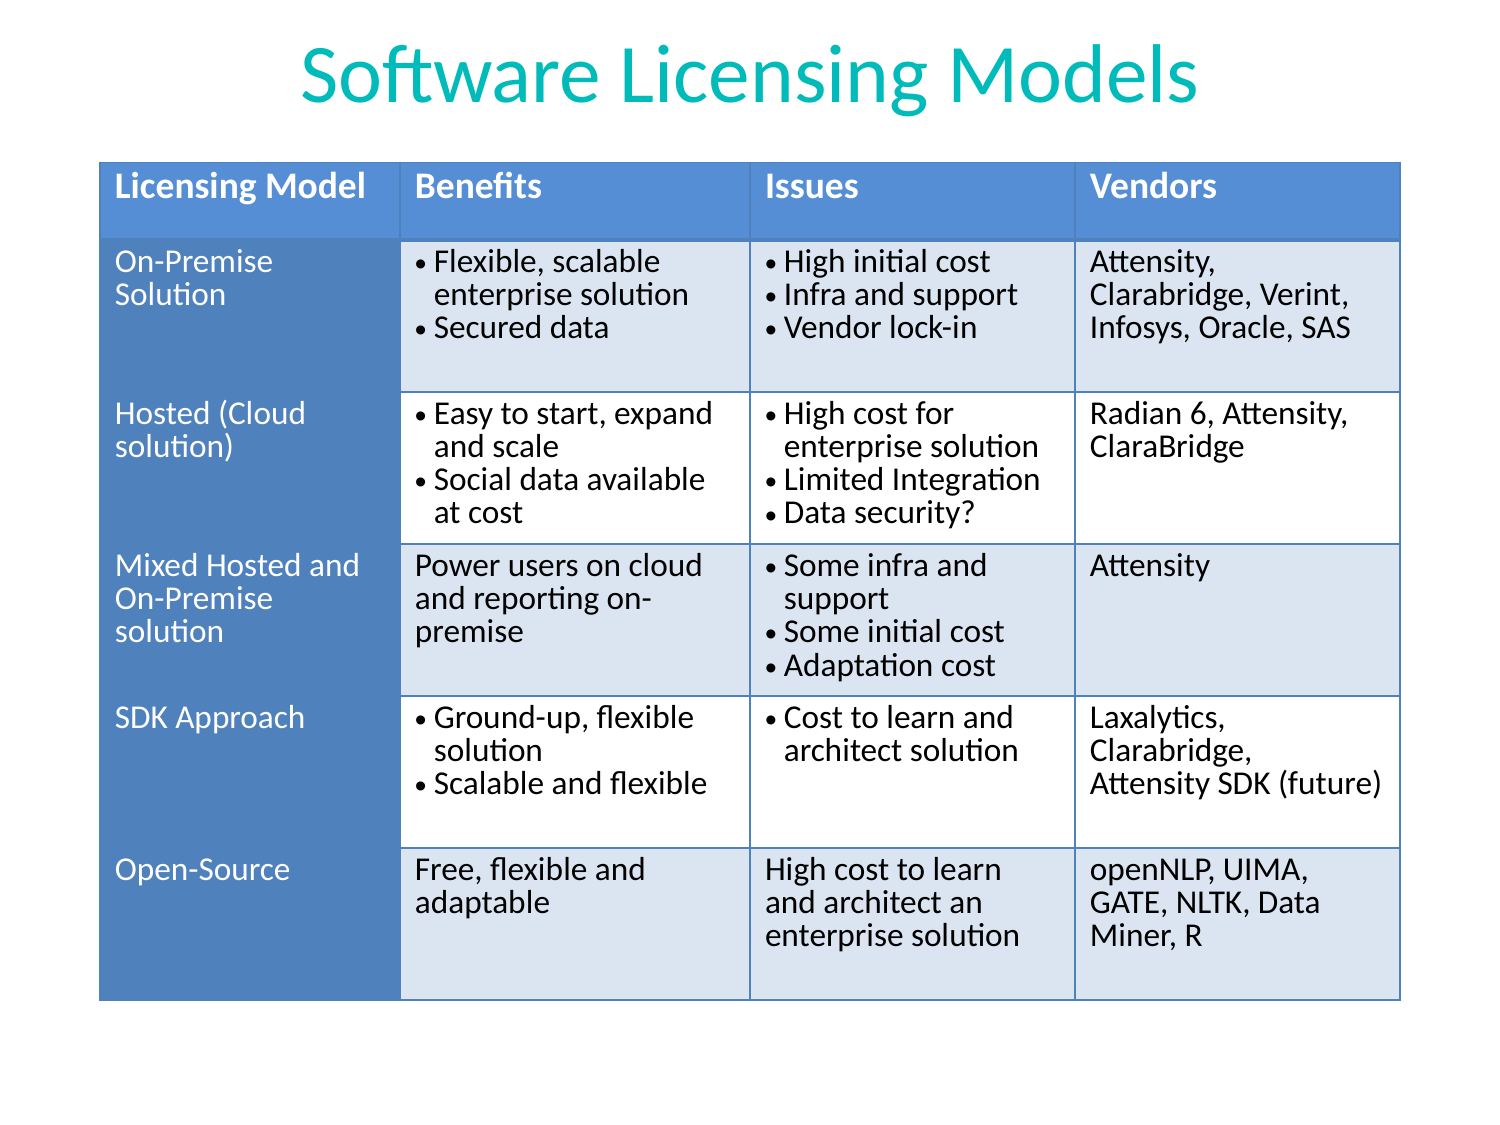

# Software Licensing Models
| Licensing Model | Benefits | Issues | Vendors |
| --- | --- | --- | --- |
| On-Premise Solution | Flexible, scalable enterprise solution Secured data | High initial cost Infra and support Vendor lock-in | Attensity, Clarabridge, Verint, Infosys, Oracle, SAS |
| Hosted (Cloud solution) | Easy to start, expand and scale Social data available at cost | High cost for enterprise solution Limited Integration Data security? | Radian 6, Attensity, ClaraBridge |
| Mixed Hosted and On-Premise solution | Power users on cloud and reporting on-premise | Some infra and support Some initial cost Adaptation cost | Attensity |
| SDK Approach | Ground-up, flexible solution Scalable and flexible | Cost to learn and architect solution | Laxalytics, Clarabridge, Attensity SDK (future) |
| Open-Source | Free, flexible and adaptable | High cost to learn and architect an enterprise solution | openNLP, UIMA, GATE, NLTK, Data Miner, R |